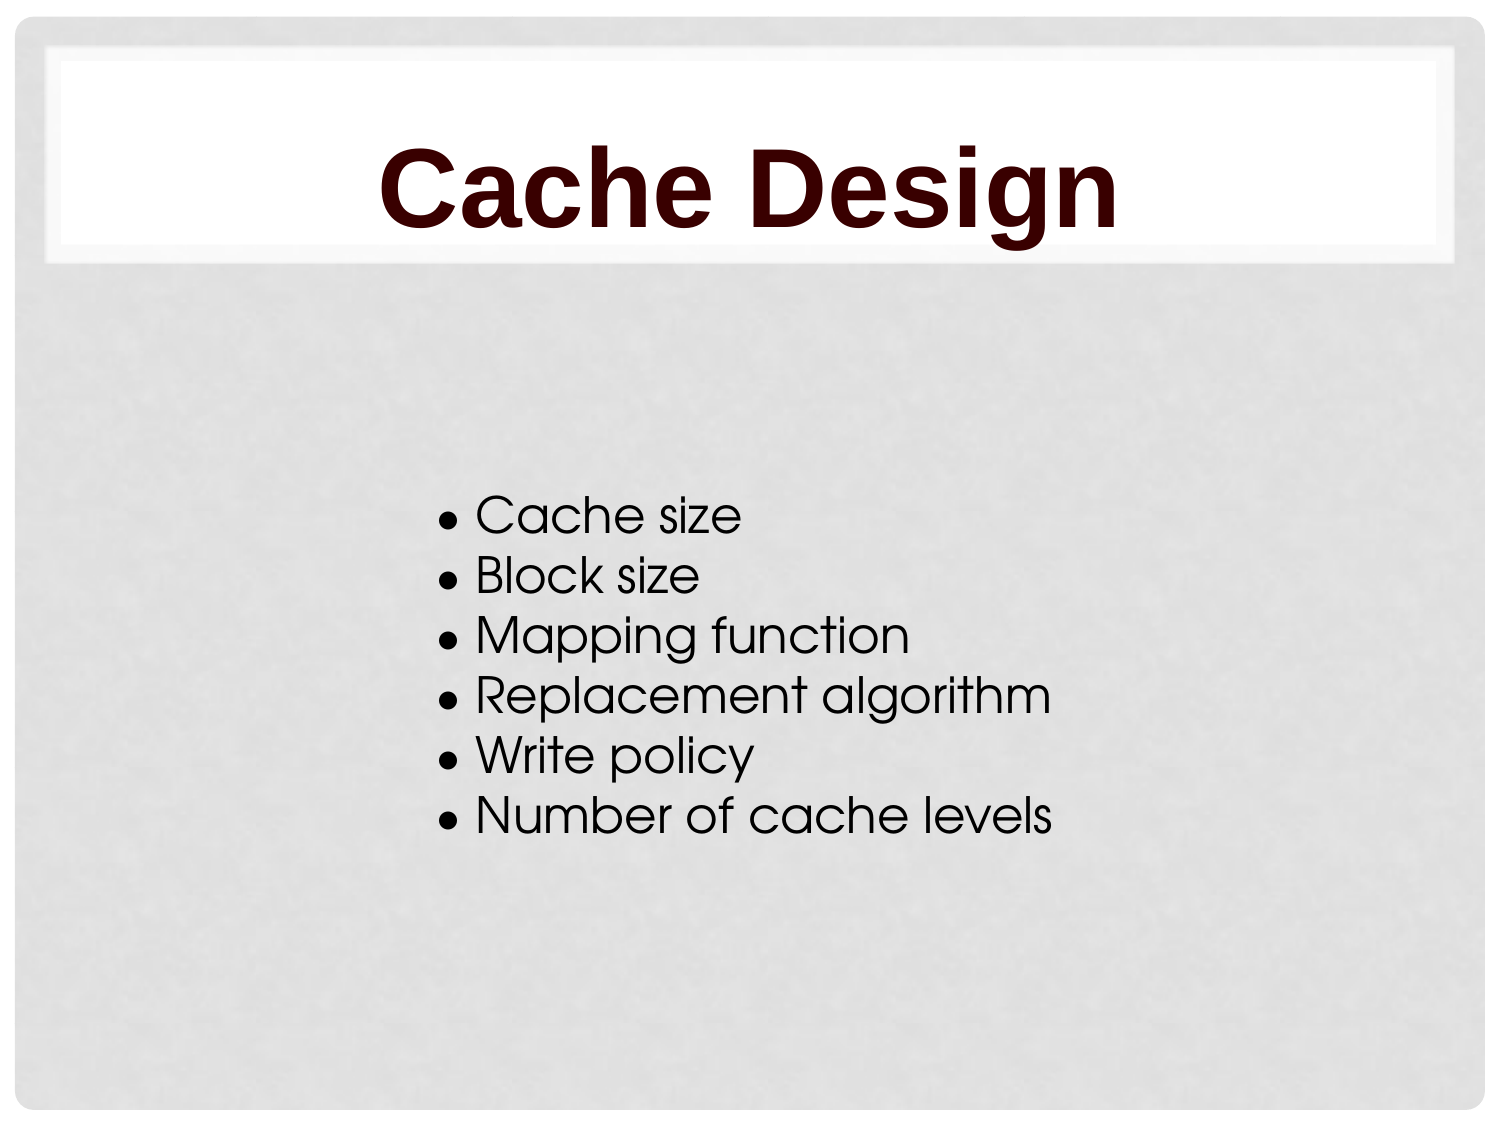

Cache Design
• Cache size
• Block size
• Mapping function
• Replacement algorithm
• Write policy
• Number of cache levels